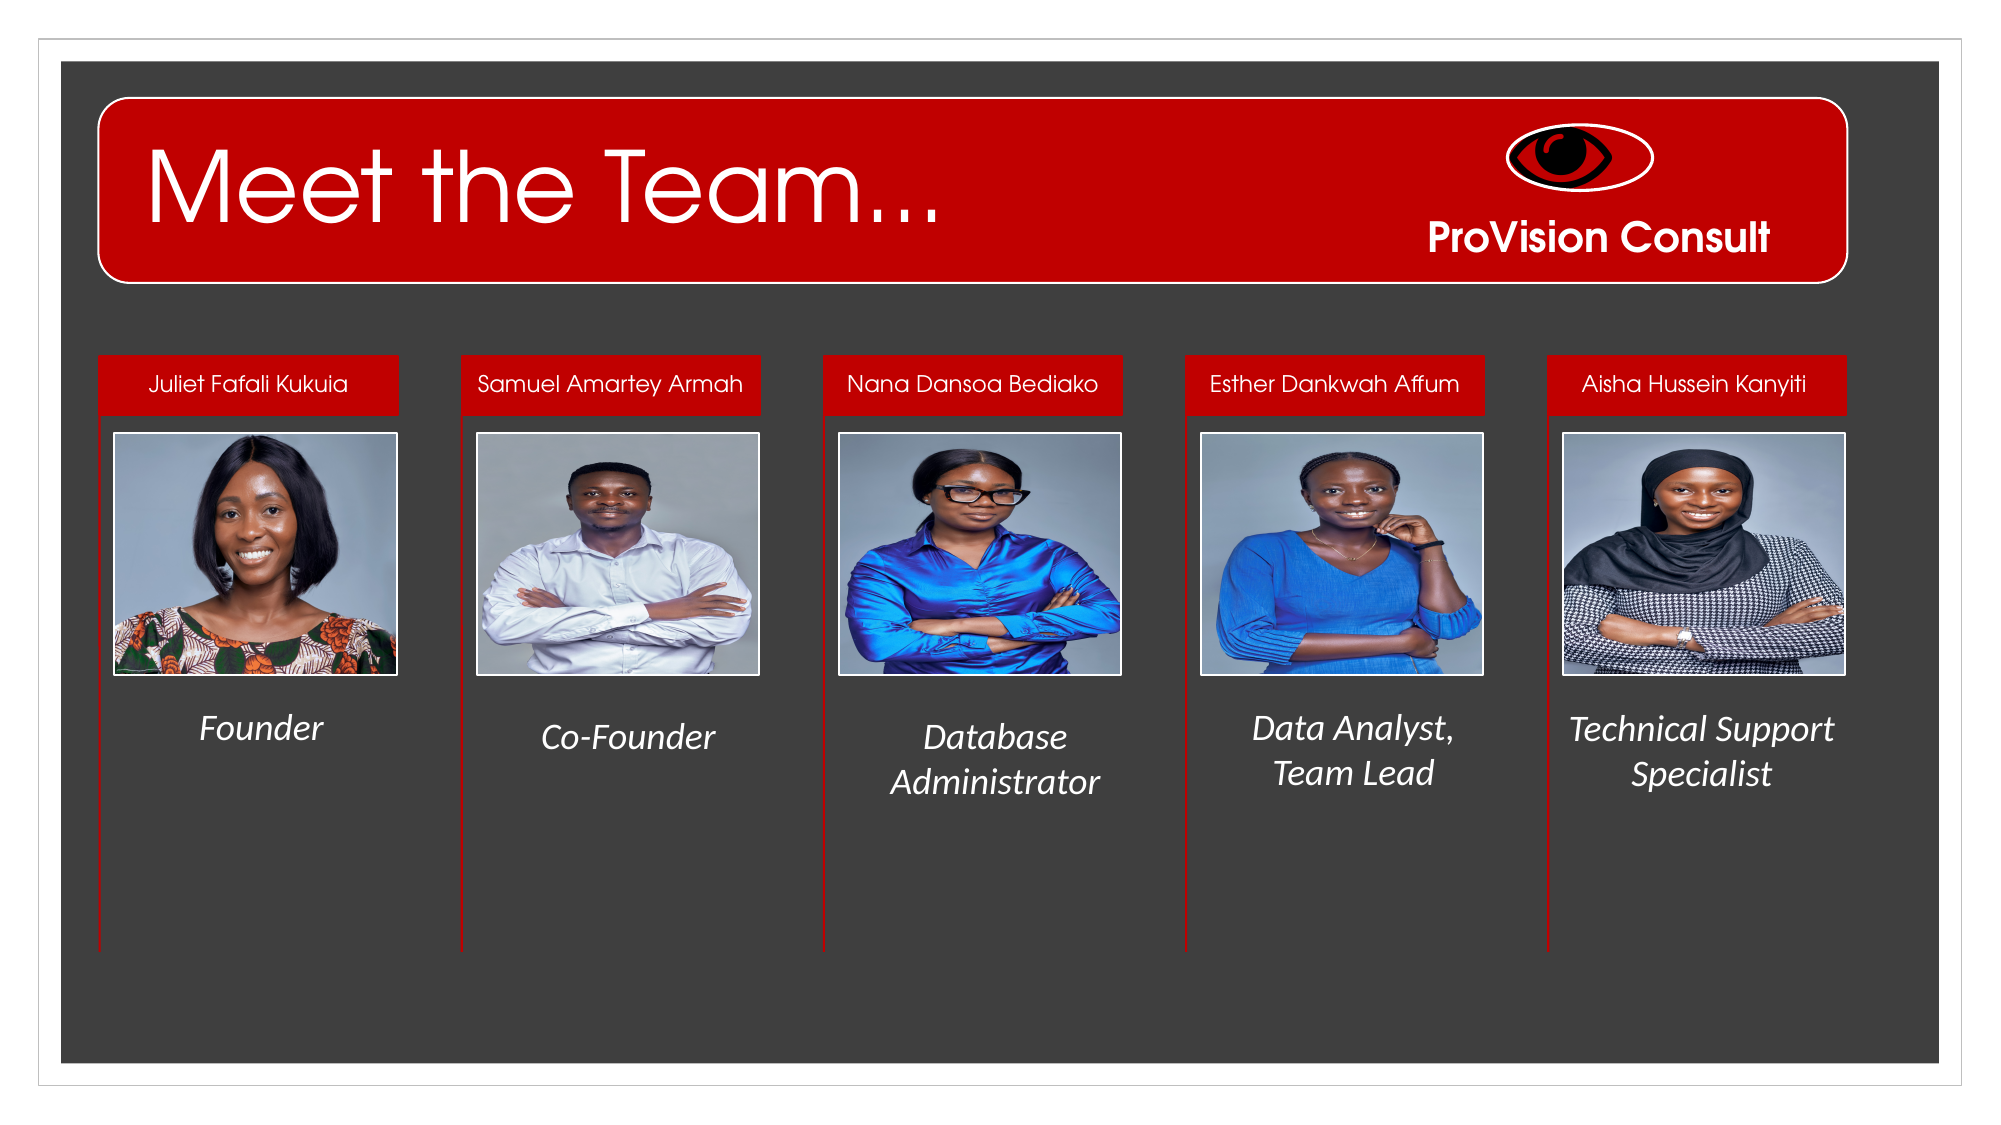

Meet the Team...

ProVision Consult
Juliet Fafali Kukuia
Samuel Amartey Armah
Nana Dansoa Bediako
Esther Dankwah Affum
Aisha Hussein Kanyiti
Founder
Data Analyst, Team Lead
Technical Support Specialist
Co-Founder
Database Administrator